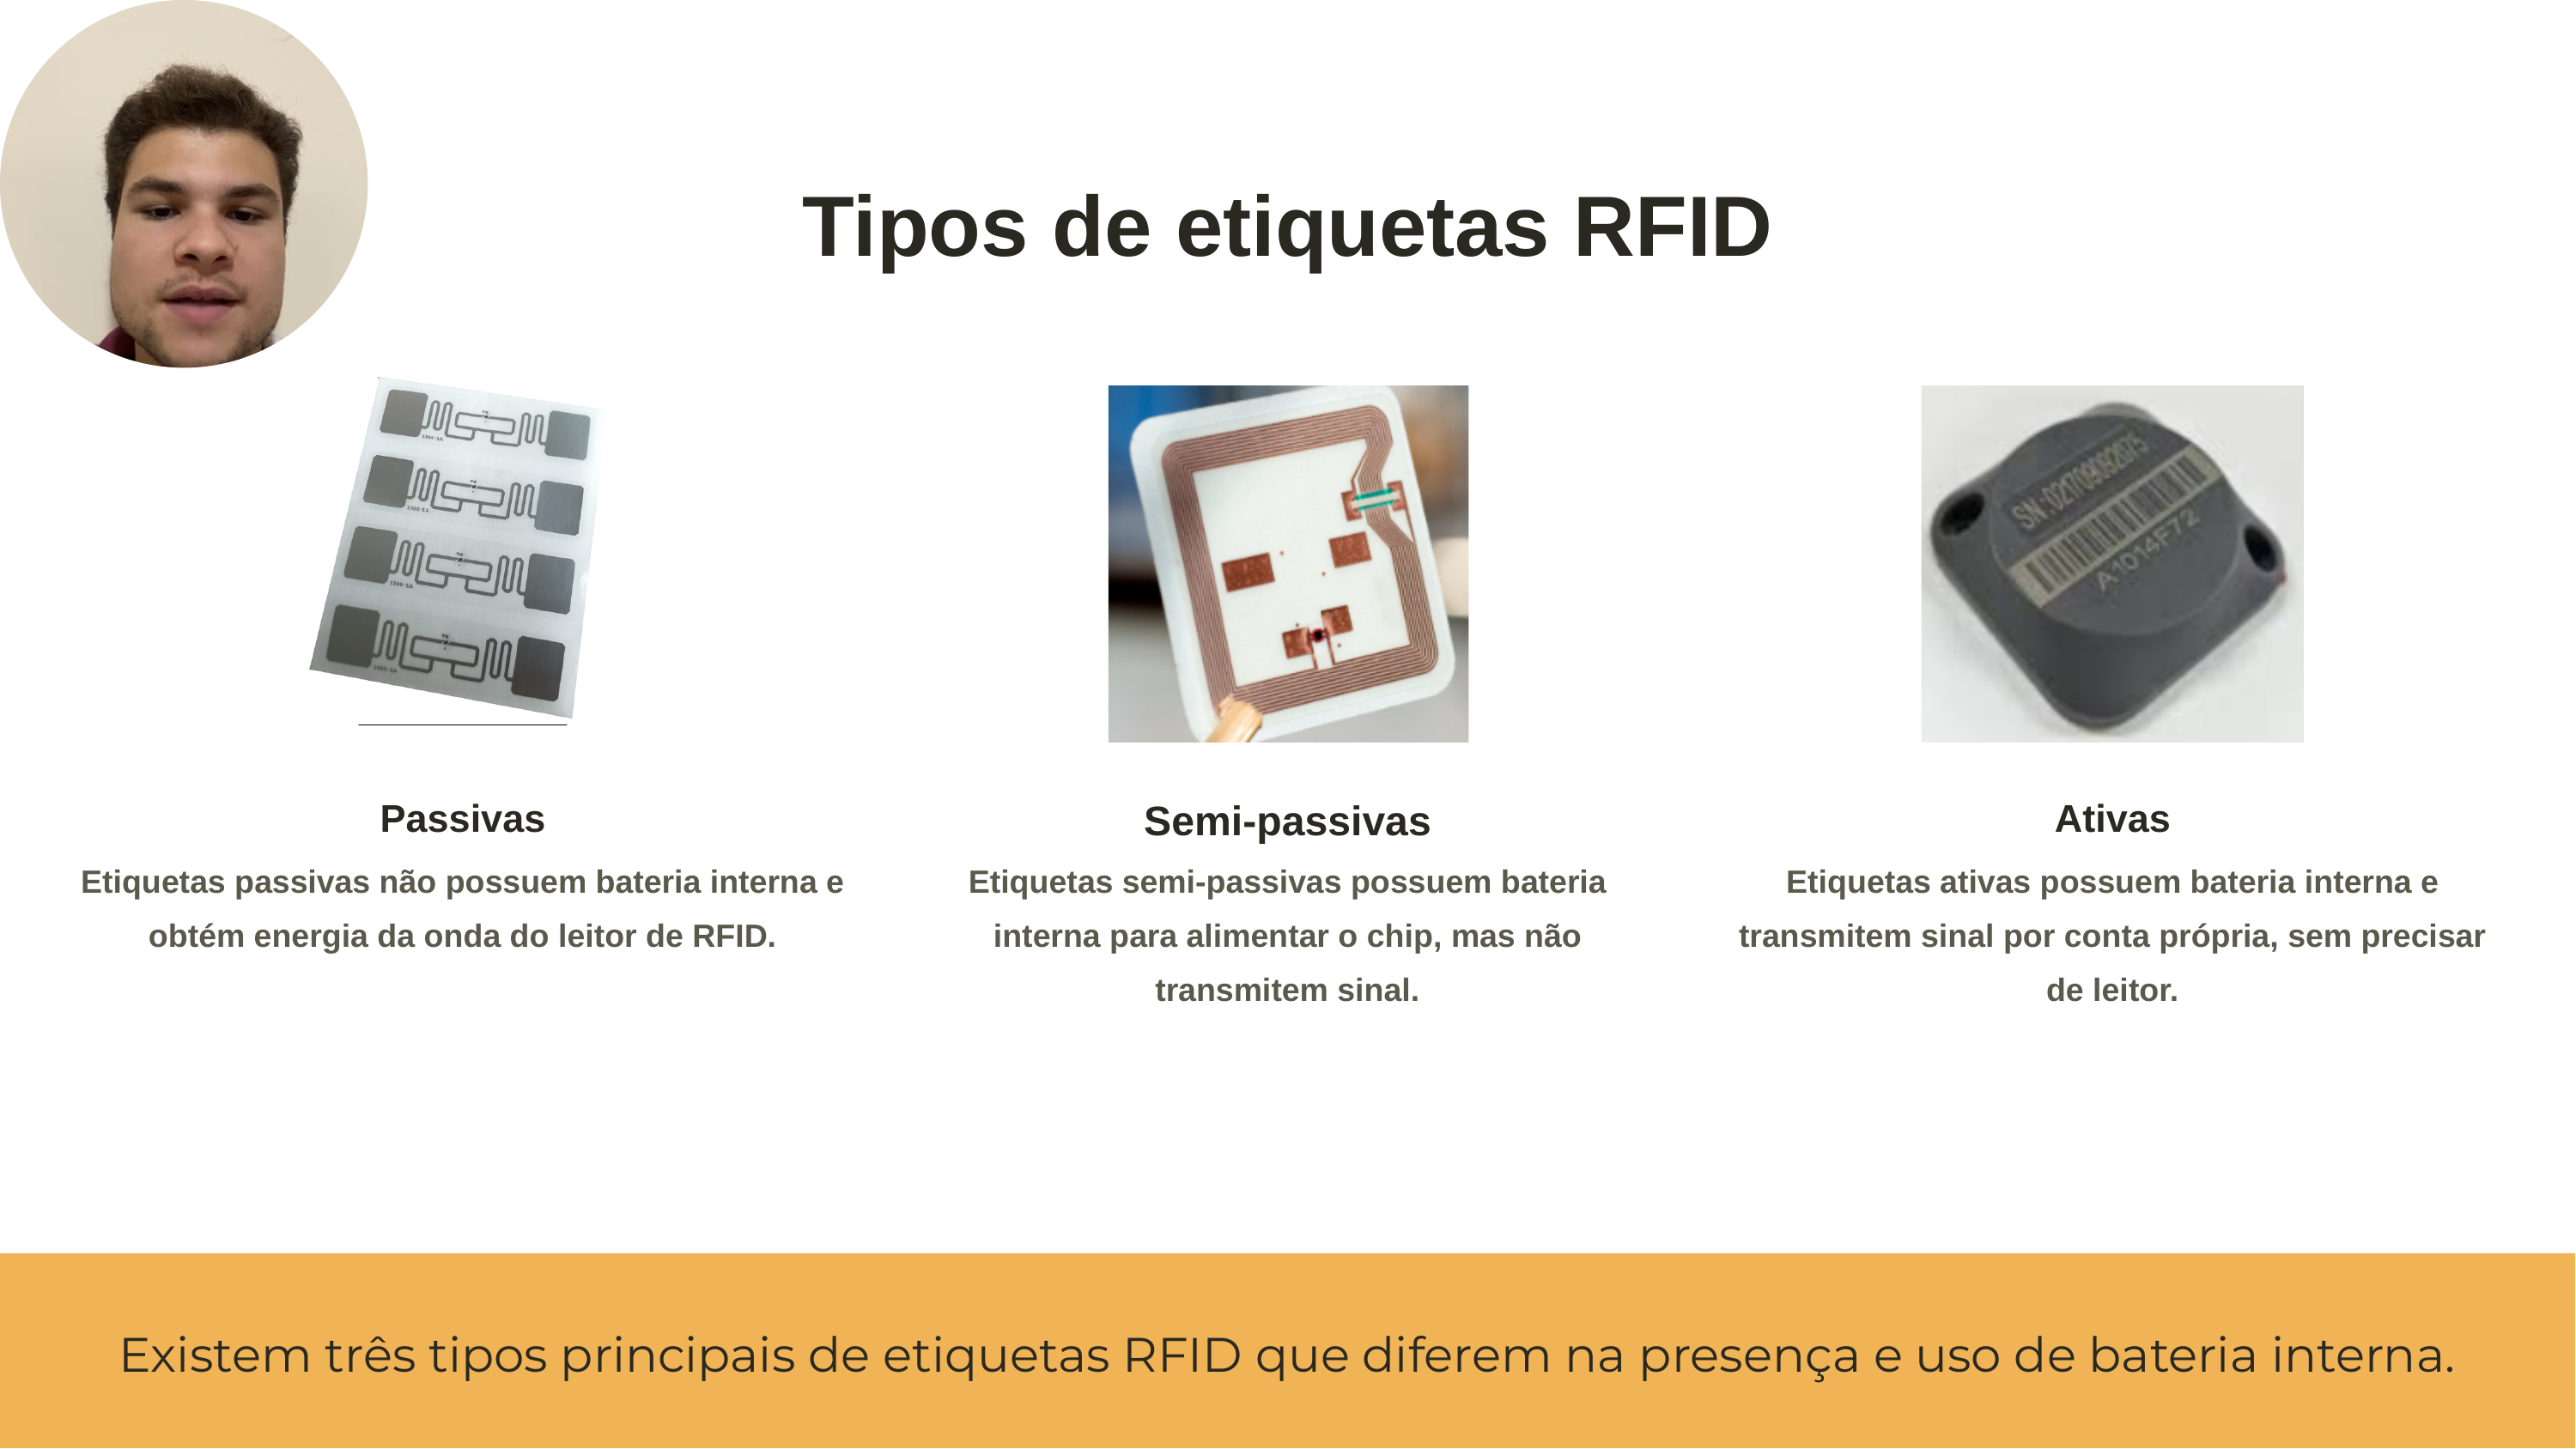

Tipos de etiquetas RFID

Passivas
Semi-passivas
Ativas
Etiquetas passivas não possuem bateria interna e obtém energia da onda do leitor de RFID.
Etiquetas semi-passivas possuem bateria interna para alimentar o chip, mas não transmitem sinal.
Etiquetas ativas possuem bateria interna e transmitem sinal por conta própria, sem precisar de leitor.

Existem três tipos principais de etiquetas RFID que diferem na presença e uso de bateria interna.